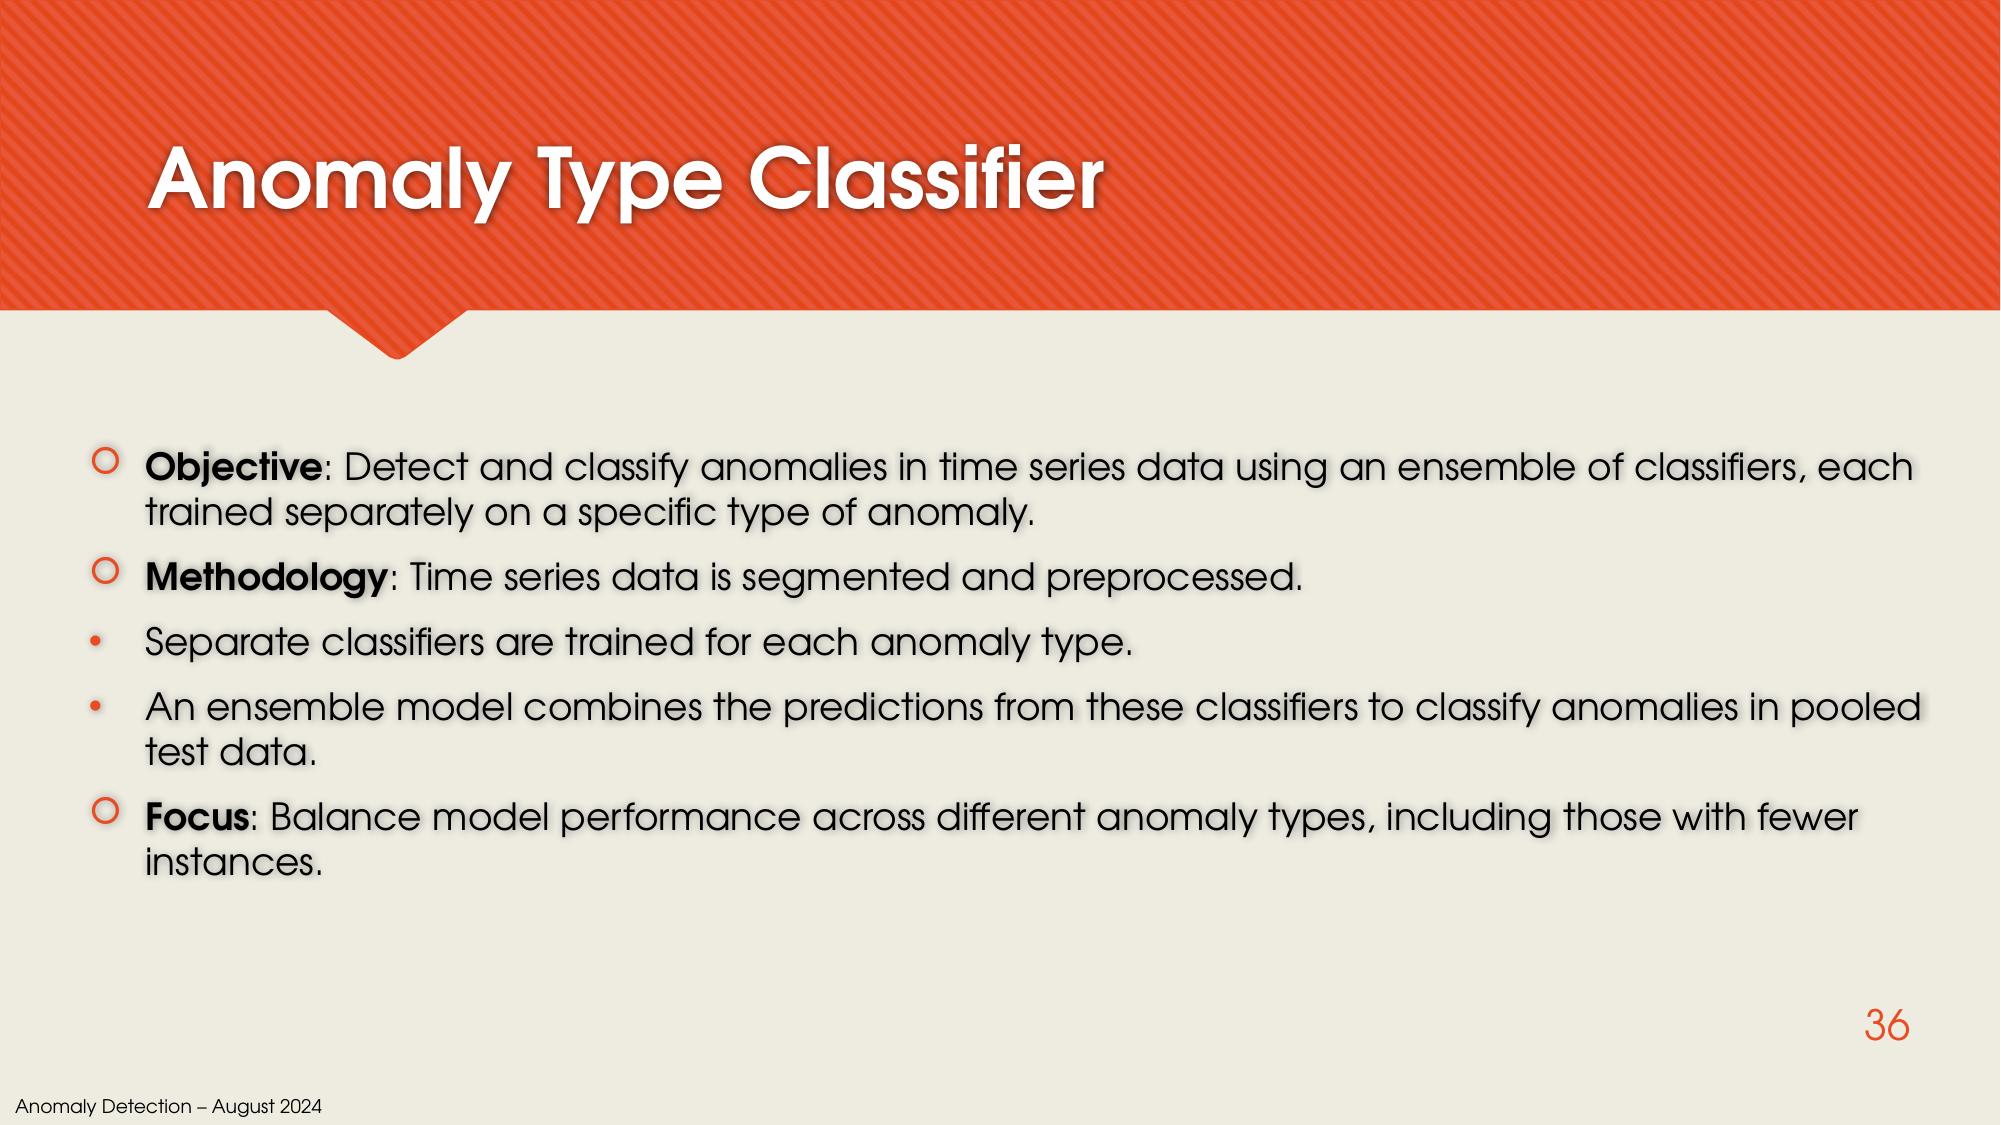

# Anomaly Type Classifier
Objective: Detect and classify anomalies in time series data using an ensemble of classifiers, each trained separately on a specific type of anomaly.
Methodology: Time series data is segmented and preprocessed.
Separate classifiers are trained for each anomaly type.
An ensemble model combines the predictions from these classifiers to classify anomalies in pooled test data.
Focus: Balance model performance across different anomaly types, including those with fewer instances.
36
Anomaly Detection – August 2024